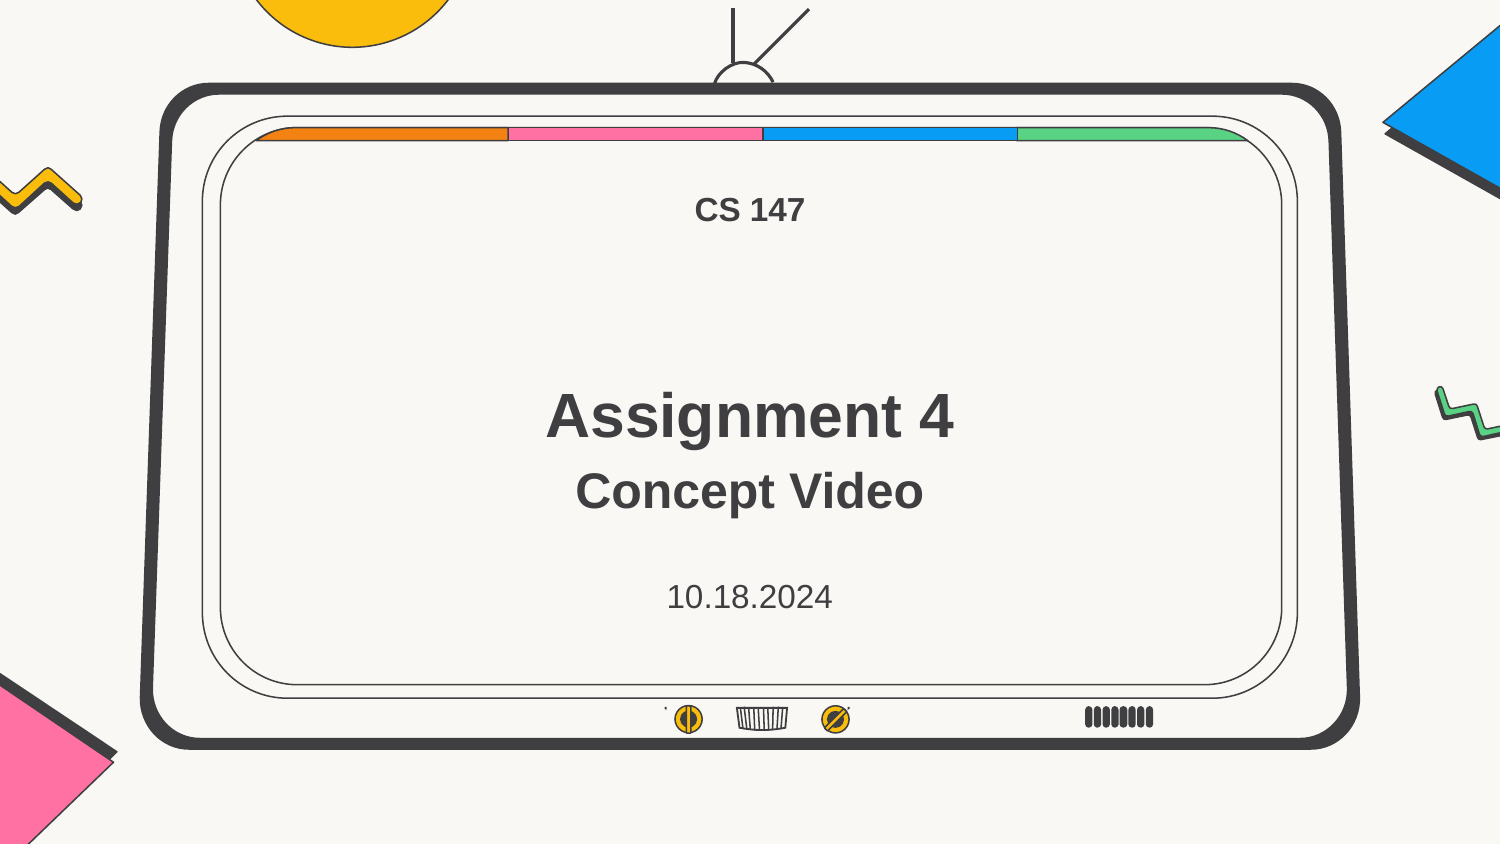

CS 147
# Assignment 4
Concept Video
10.18.2024